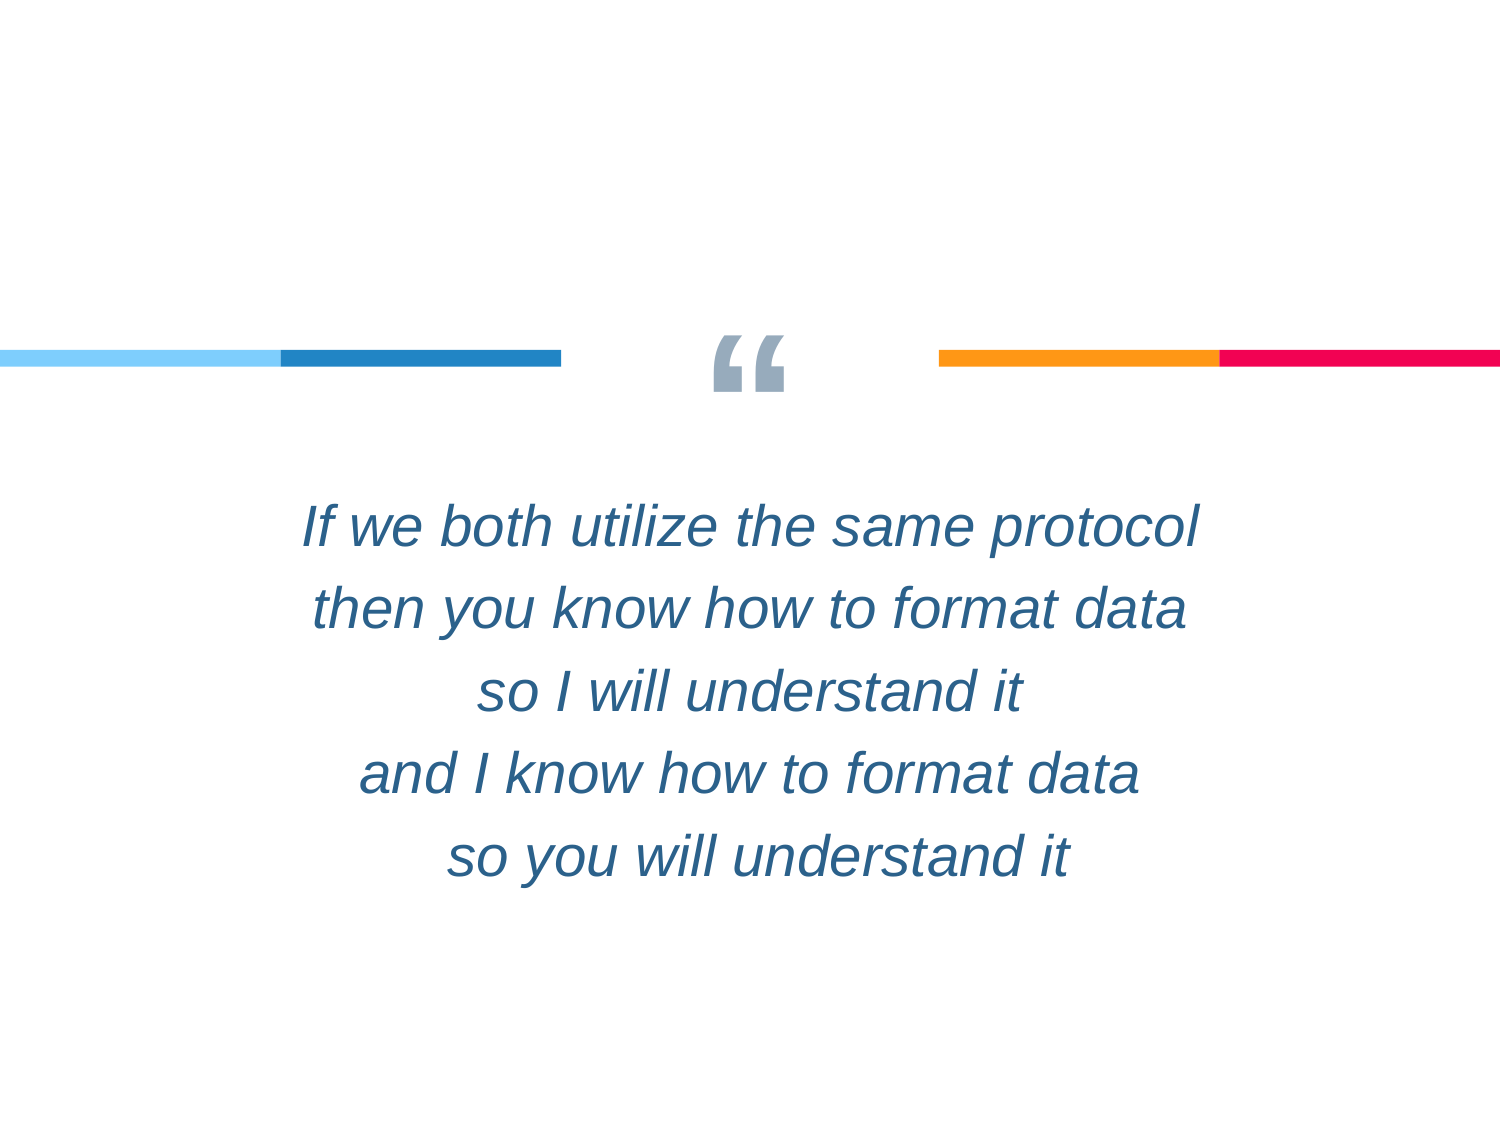

If we both utilize the same protocol
then you know how to format data
so I will understand it
and I know how to format data
so you will understand it